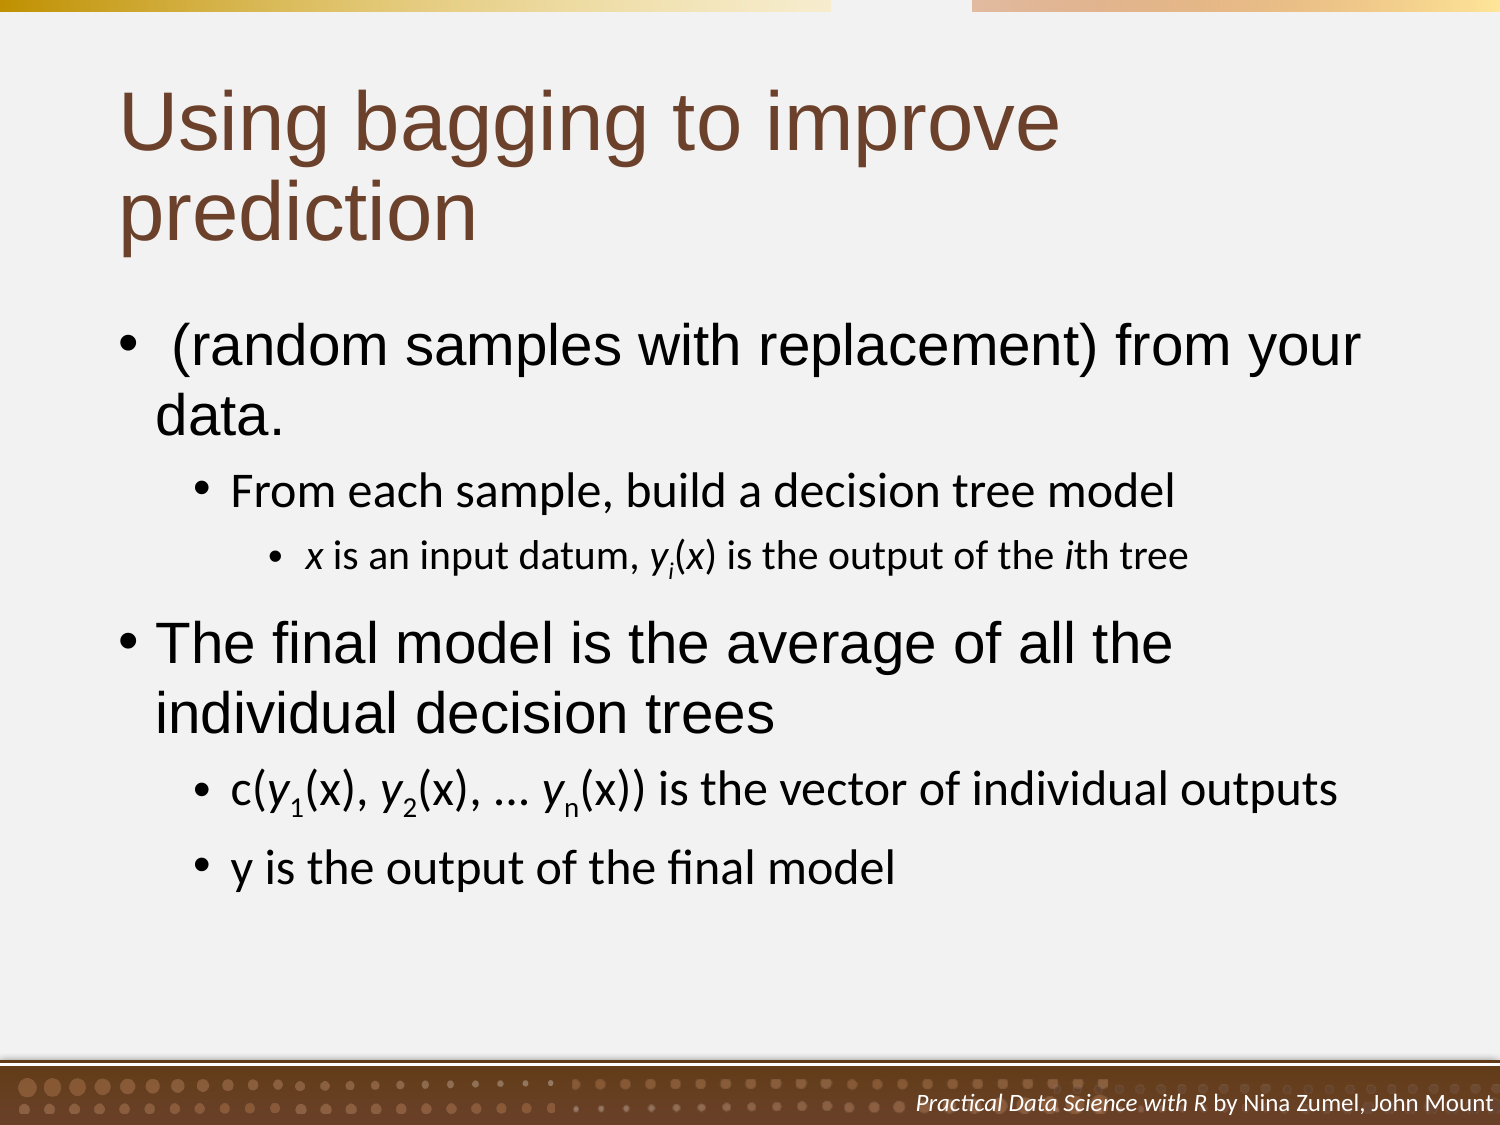

# Using bagging to improve prediction
 (random samples with replacement) from your data.
From each sample, build a decision tree model
x is an input datum, yi(x) is the output of the ith tree
The final model is the average of all the individual decision trees
c(y1(x), y2(x), ... yn(x)) is the vector of individual outputs
y is the output of the final model
Practical Data Science with R by Nina Zumel, John Mount